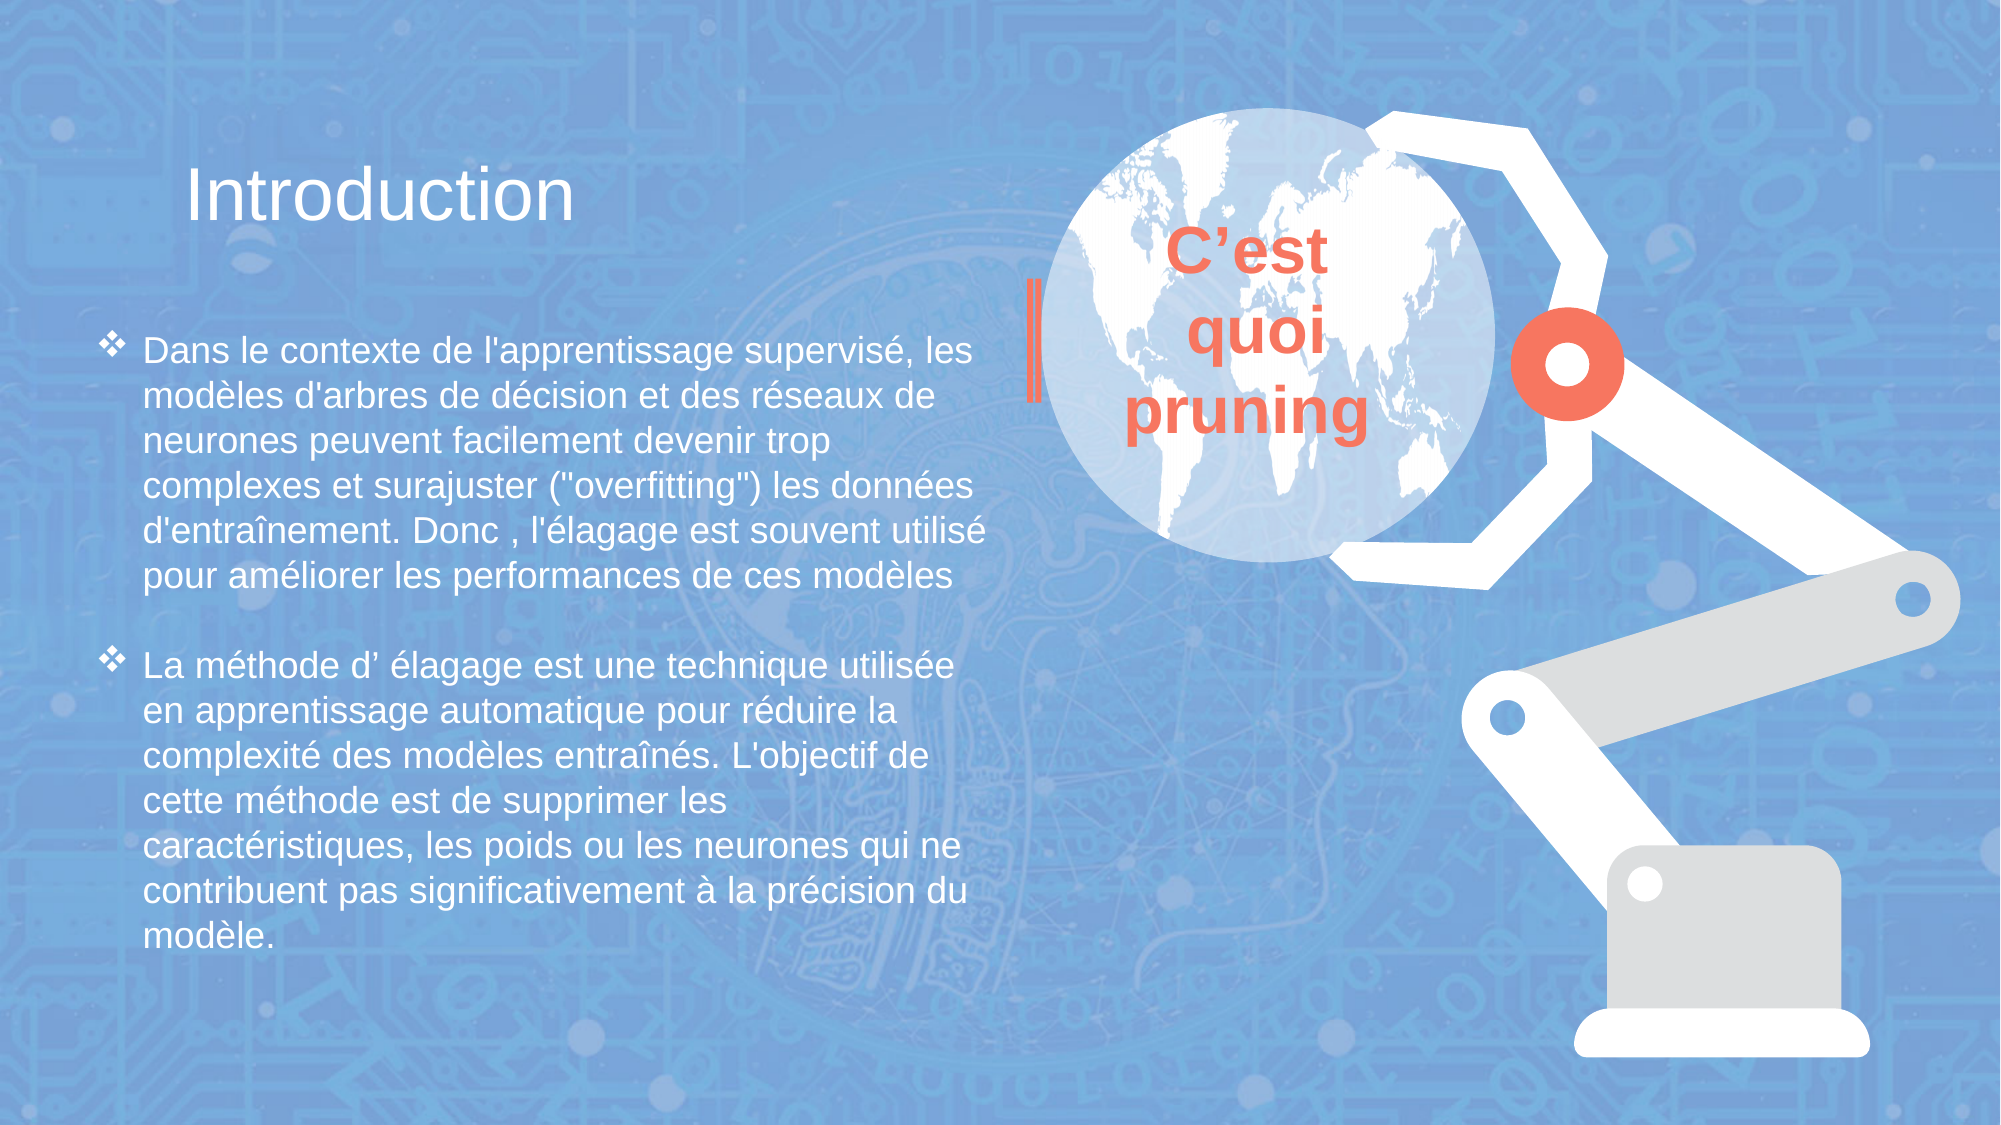

Introduction

C’est
quoi pruning

Dans le contexte de l'apprentissage supervisé, les modèles d'arbres de décision et des réseaux de neurones peuvent facilement devenir trop complexes et surajuster ("overfitting") les données d'entraînement. Donc , l'élagage est souvent utilisé pour améliorer les performances de ces modèles

La méthode d’ élagage est une technique utilisée en apprentissage automatique pour réduire la complexité des modèles entraînés. L'objectif de cette méthode est de supprimer les caractéristiques, les poids ou les neurones qui ne contribuent pas significativement à la précision du modèle.